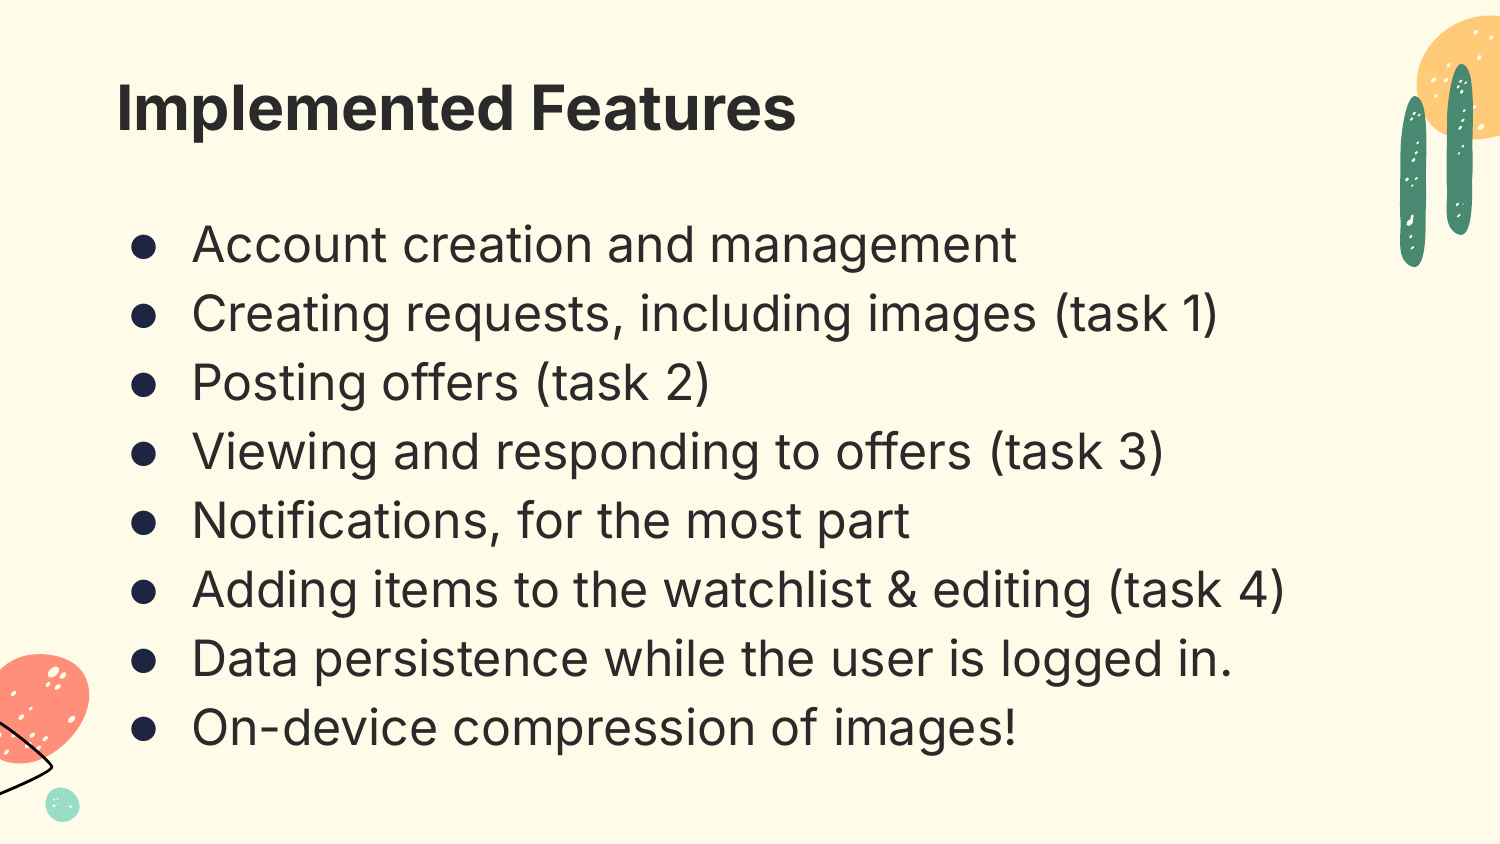

# Implemented Features
Account creation and management
Creating requests, including images (task 1)
Posting offers (task 2)
Viewing and responding to offers (task 3)
Notifications, for the most part
Adding items to the watchlist & editing (task 4)
Data persistence while the user is logged in.
On-device compression of images!